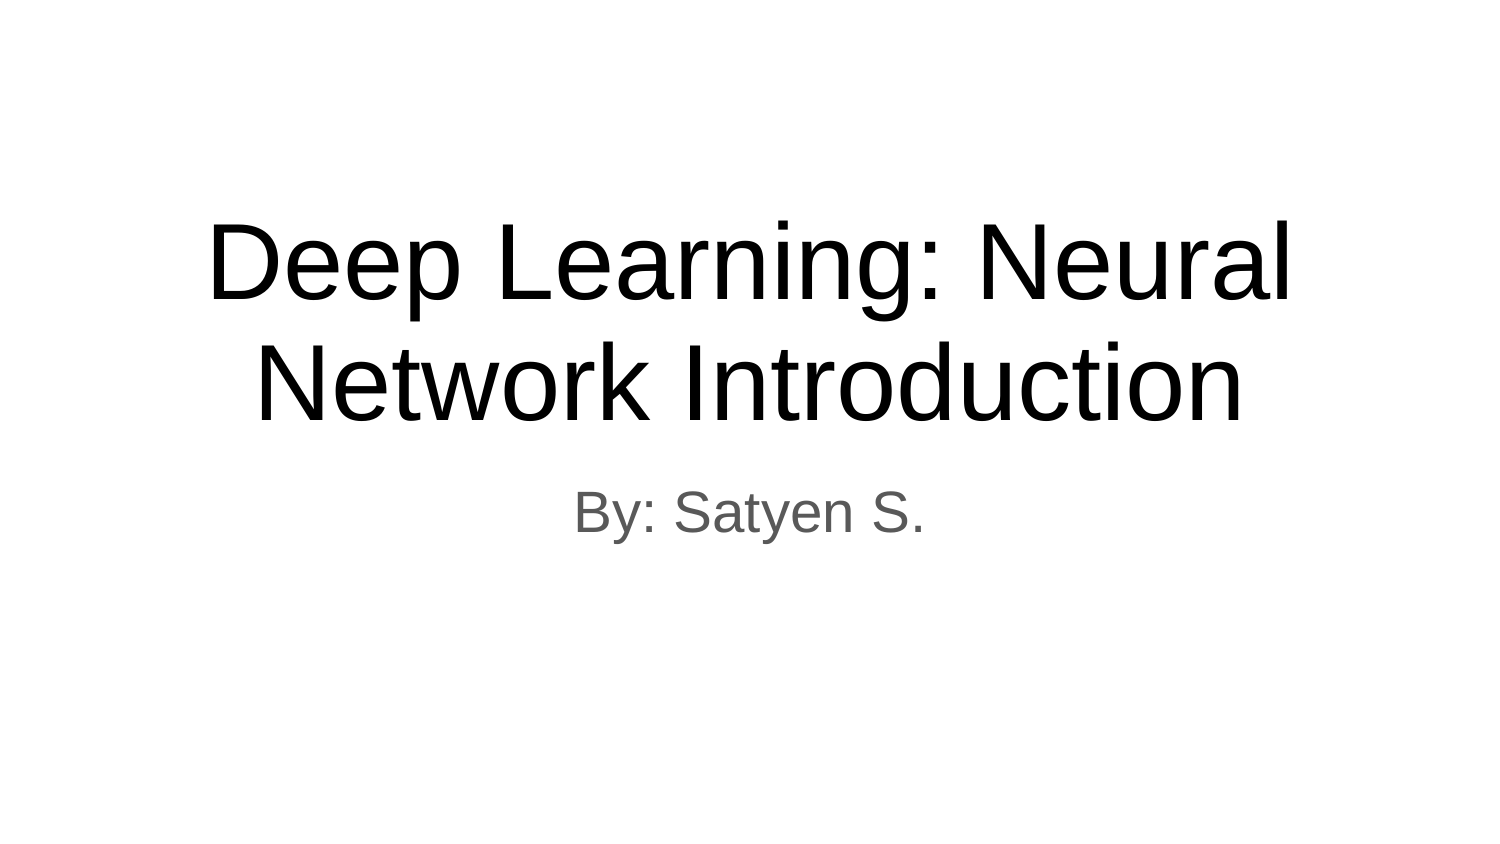

# Deep Learning: Neural Network Introduction
By: Satyen S.